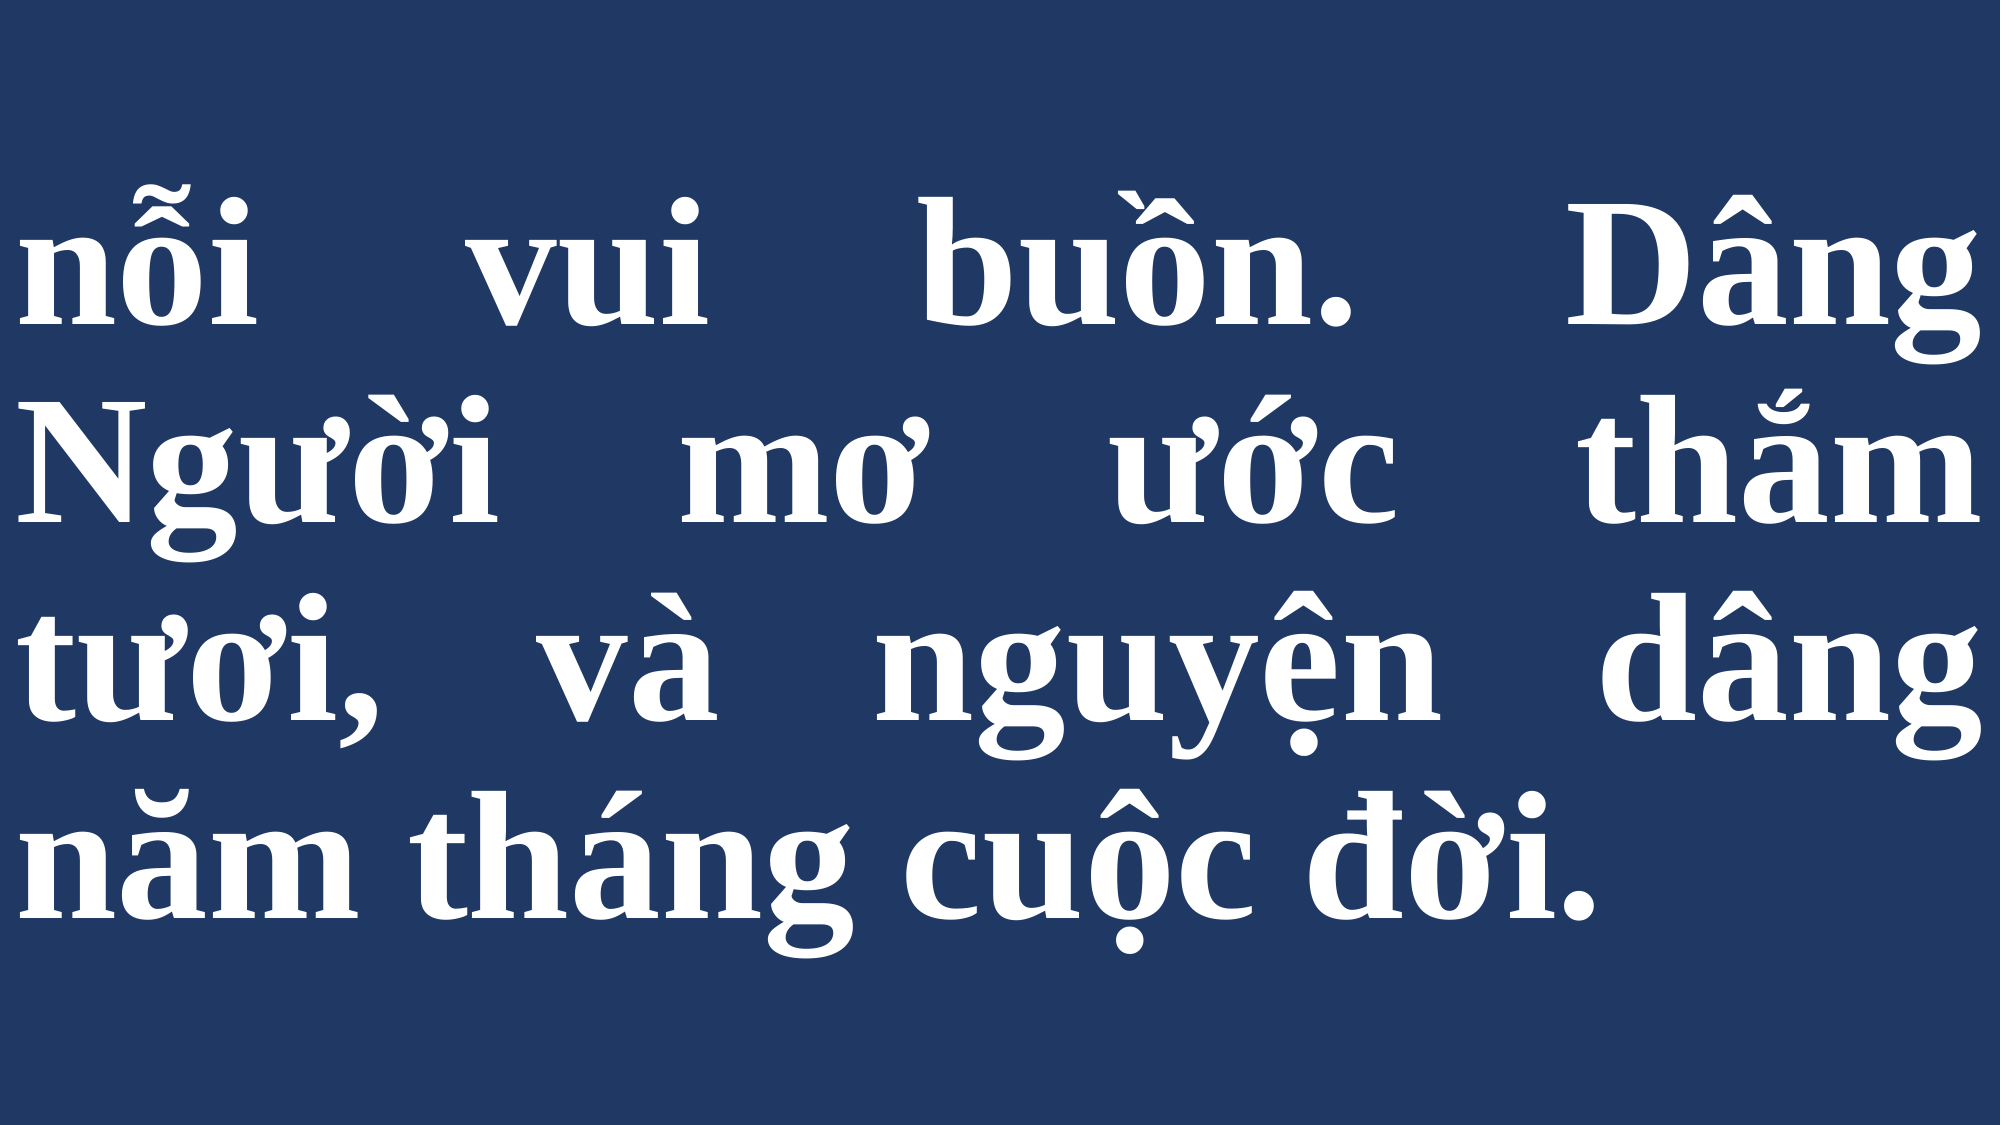

# nỗi vui buồn. Dâng Người mơ ước thắm tươi, và nguyện dâng năm tháng cuộc đời.